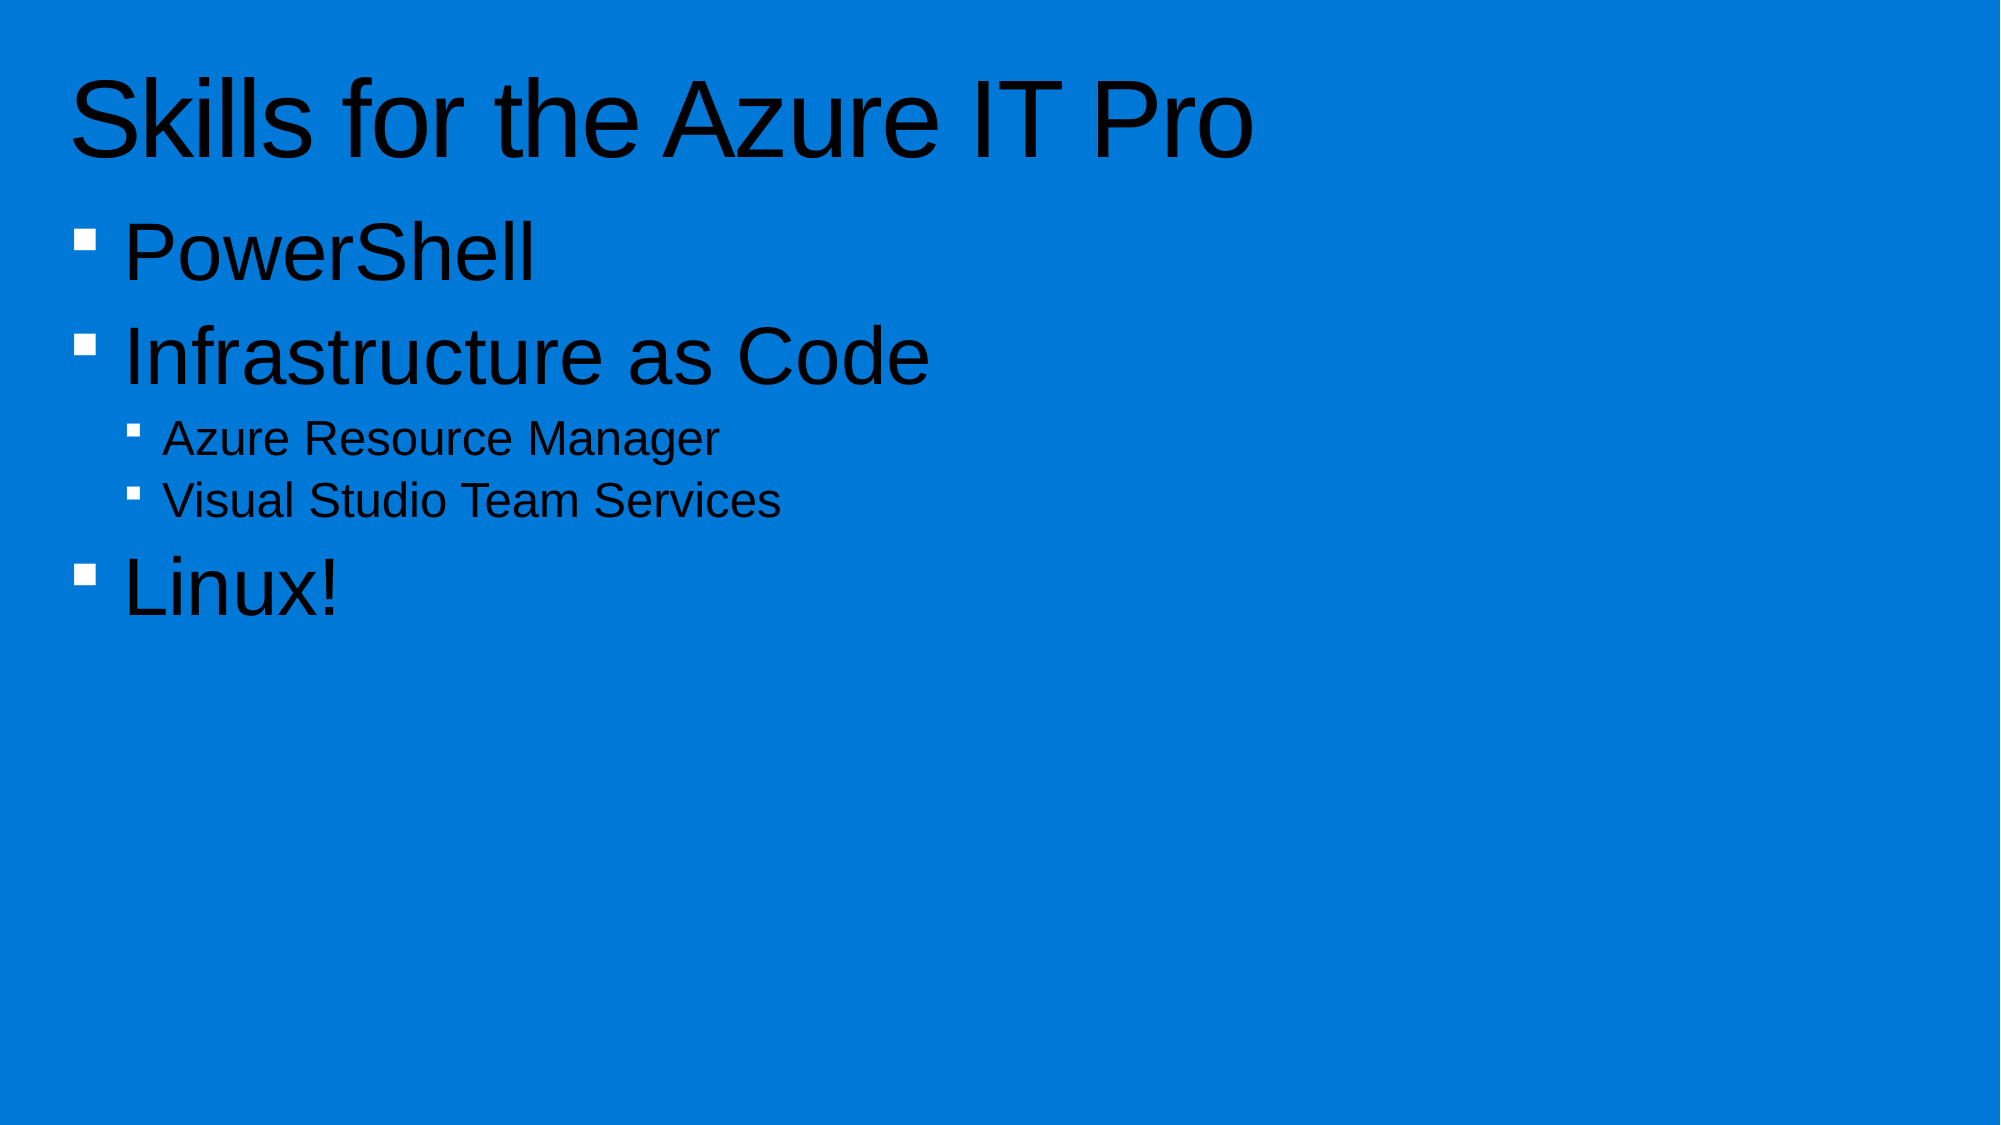

# Skills for the Azure IT Pro
PowerShell
Infrastructure as Code
Azure Resource Manager
Visual Studio Team Services
Linux!